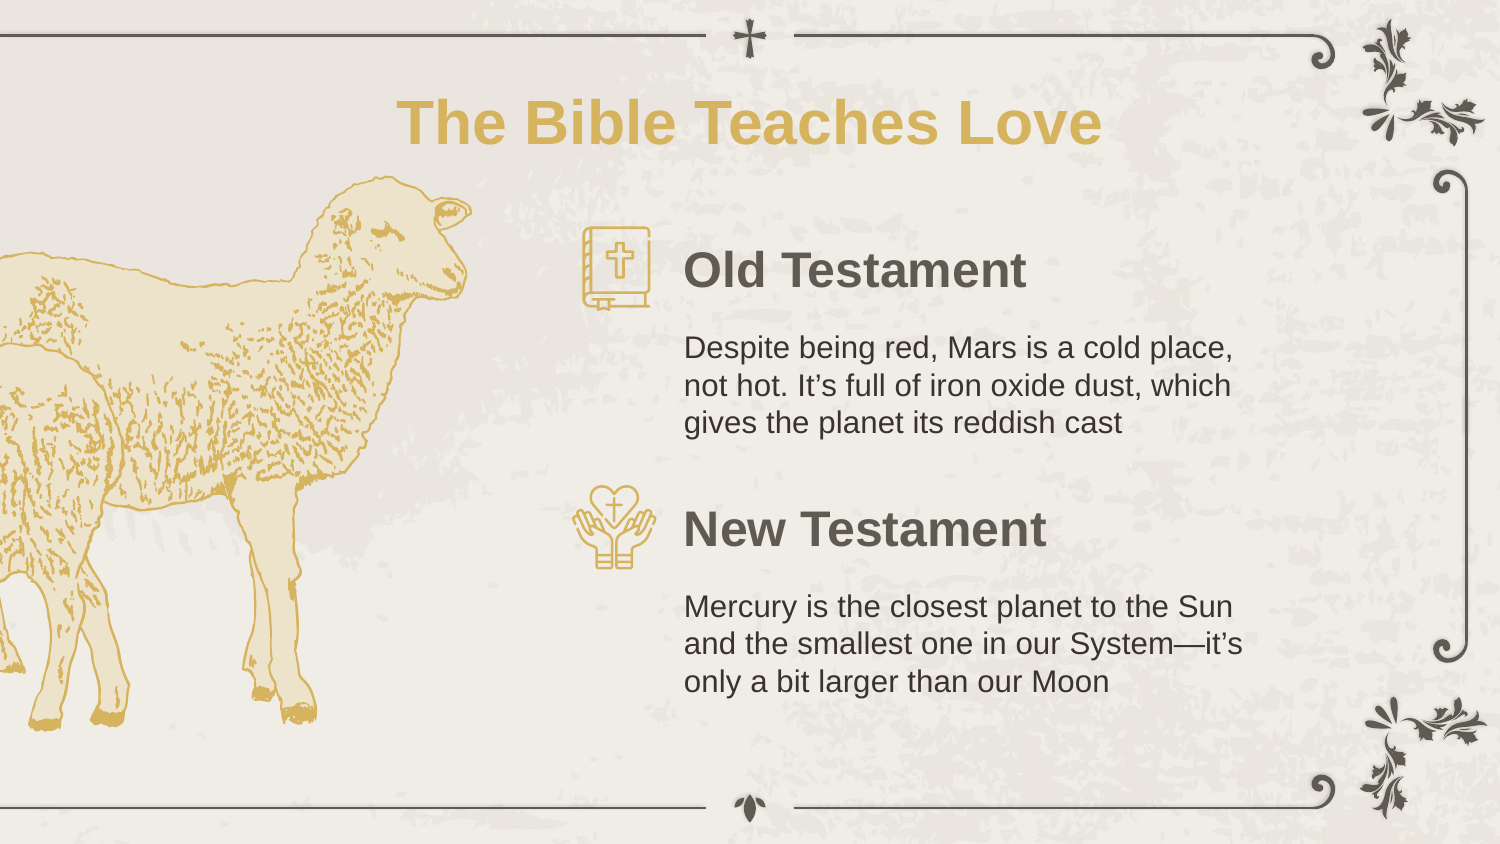

# The Bible Teaches Love

Old Testament

Despite being red, Mars is a cold place, not hot. It’s full of iron oxide dust, which gives the planet its reddish cast

New Testament

Mercury is the closest planet to the Sun and the smallest one in our System—it’s only a bit larger than our Moon